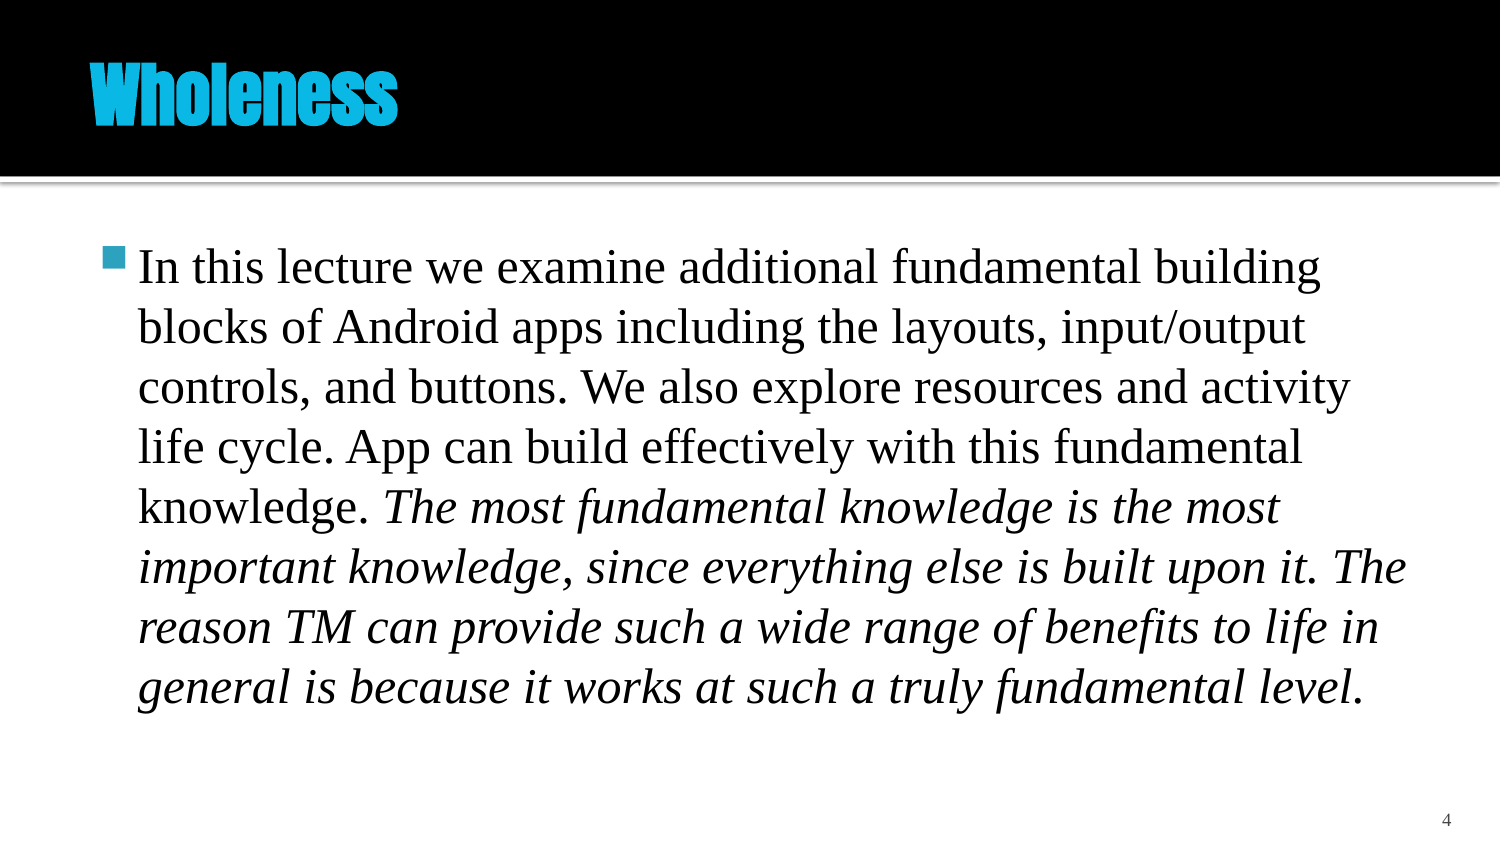

# Wholeness
In this lecture we examine additional fundamental building blocks of Android apps including the layouts, input/output controls, and buttons. We also explore resources and activity life cycle. App can build effectively with this fundamental  knowledge. The most fundamental knowledge is the most important knowledge, since everything else is built upon it. The reason TM can provide such a wide range of benefits to life in general is because it works at such a truly fundamental level.

4